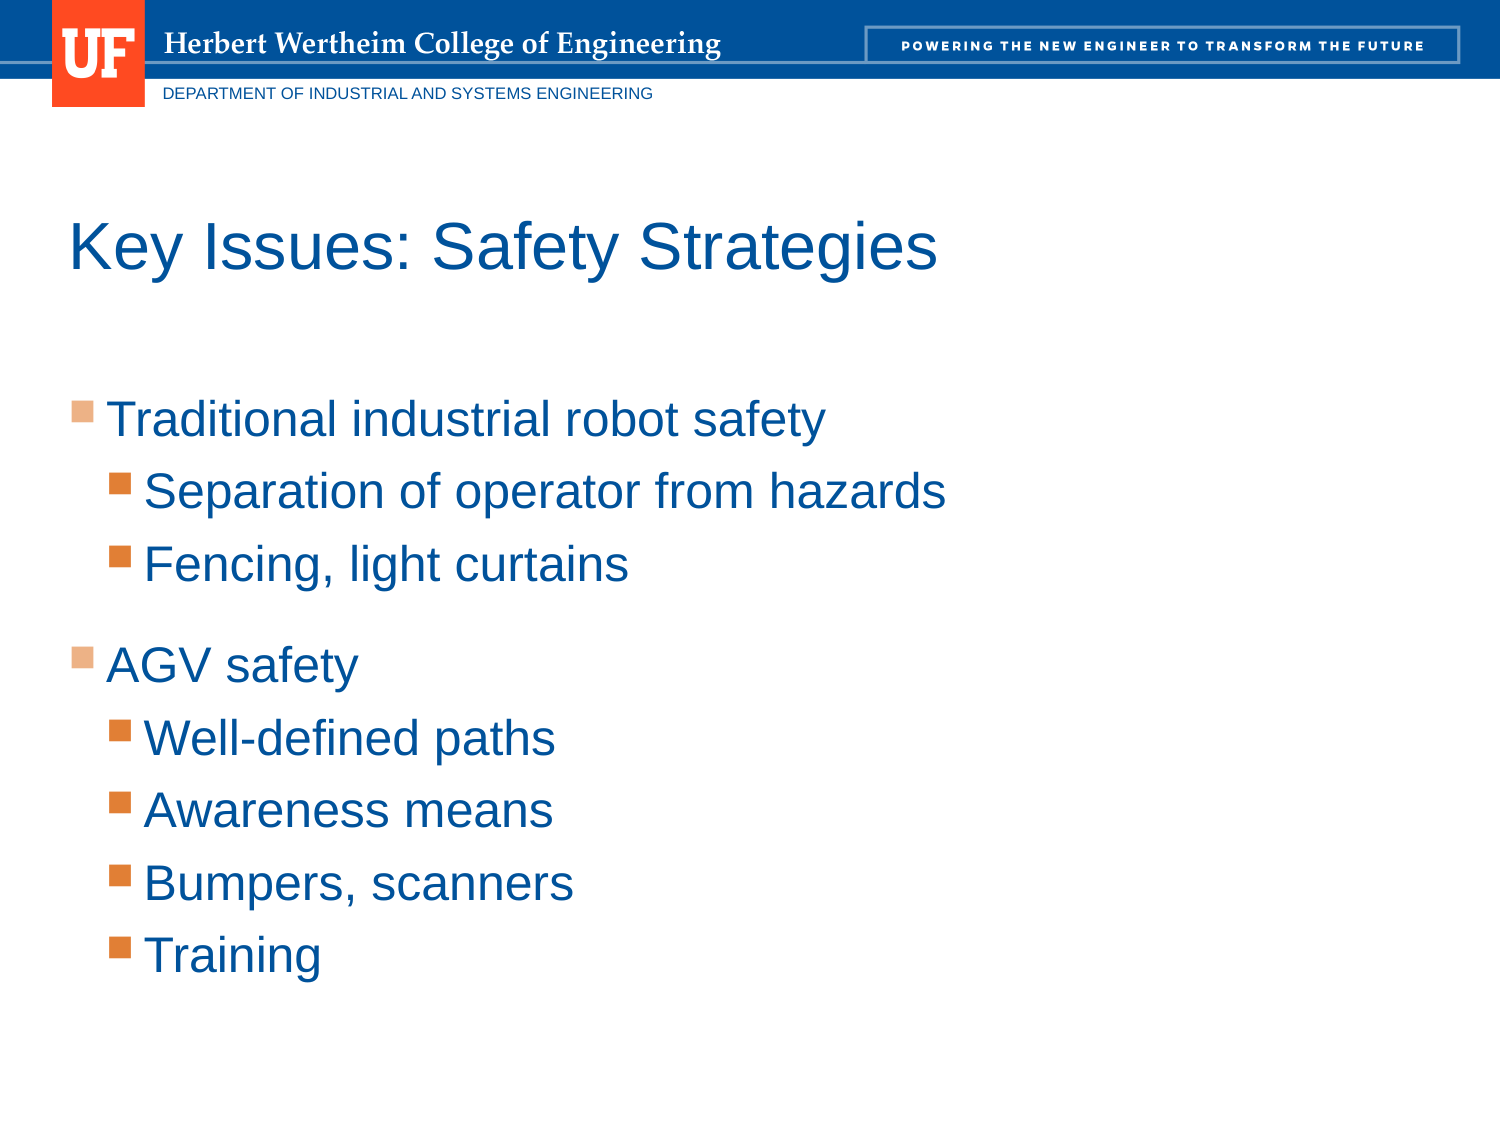

# Key Issues: Safety Strategies
Traditional industrial robot safety
Separation of operator from hazards
Fencing, light curtains
AGV safety
Well-defined paths
Awareness means
Bumpers, scanners
Training